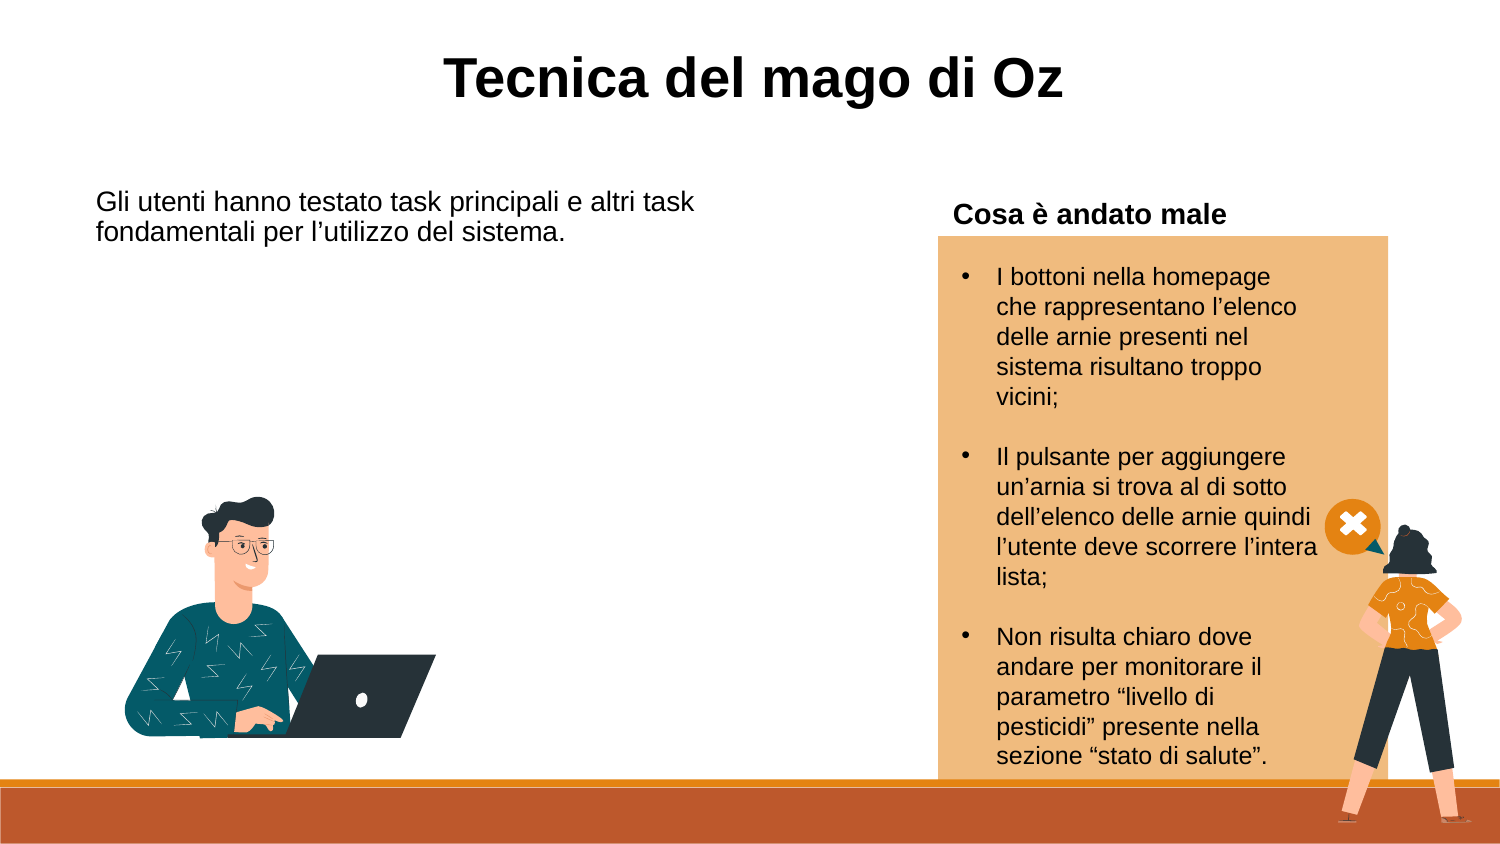

Tecnica del mago di Oz

Gli utenti hanno testato task principali e altri task fondamentali per l’utilizzo del sistema.
Cosa è andato male

I bottoni nella homepage che rappresentano l’elenco delle arnie presenti nel sistema risultano troppo vicini;

Il pulsante per aggiungere un’arnia si trova al di sotto dell’elenco delle arnie quindi l’utente deve scorrere l’intera lista;

Non risulta chiaro dove andare per monitorare il parametro “livello di pesticidi” presente nella sezione “stato di salute”.